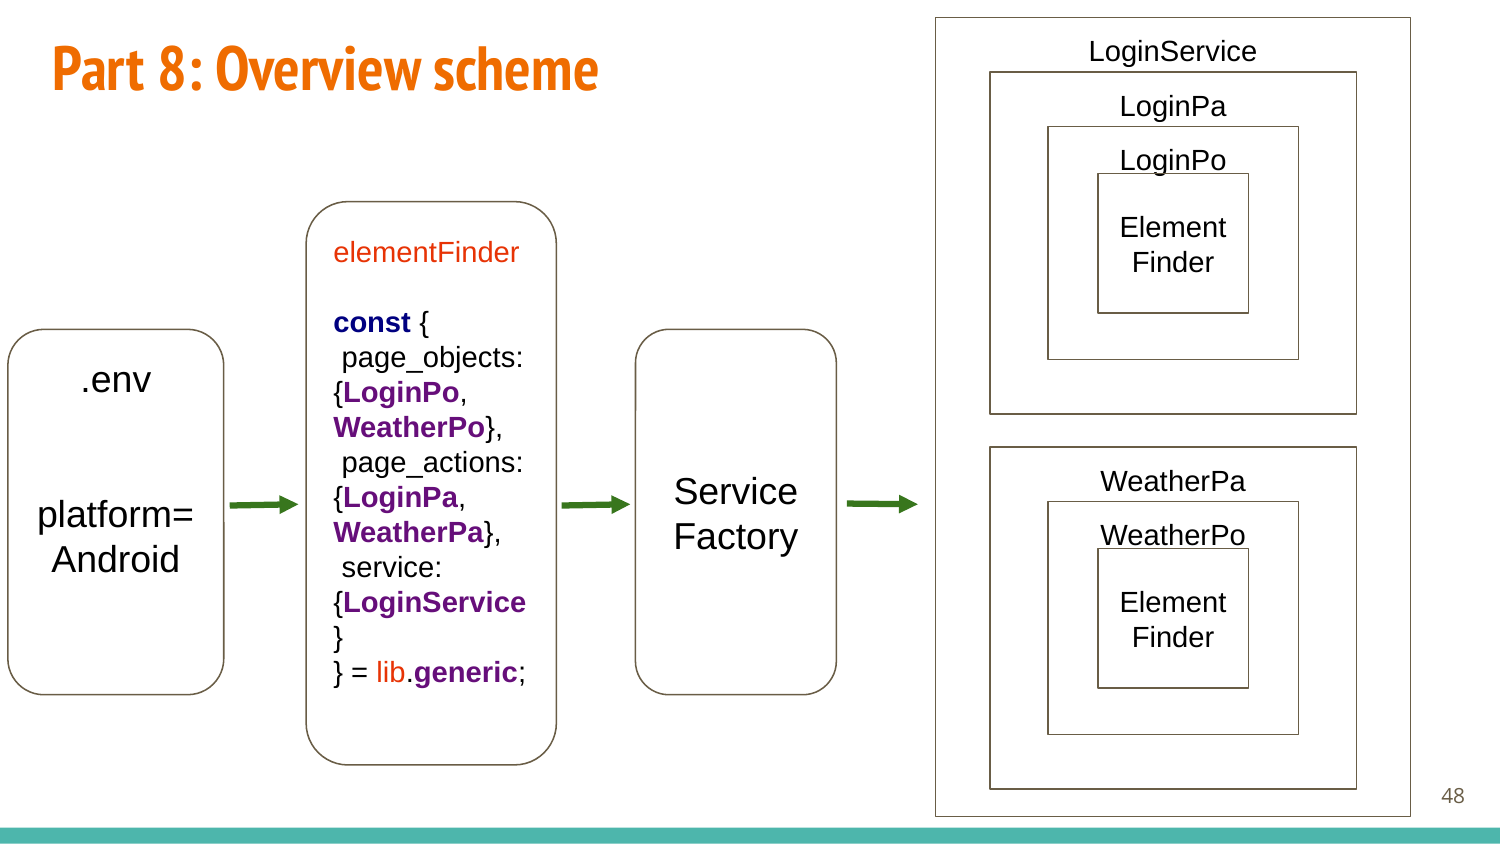

# Part 8: Overview scheme
LoginService
LoginPa
LoginPo
ElementFinder
elementFinder

const {
 page_objects: {LoginPo, WeatherPo},
 page_actions: {LoginPa, WeatherPa},
 service: {LoginService}
} = lib.generic;

.env

platform=Android
Service Factory
WeatherPa
WeatherPo
ElementFinder
48